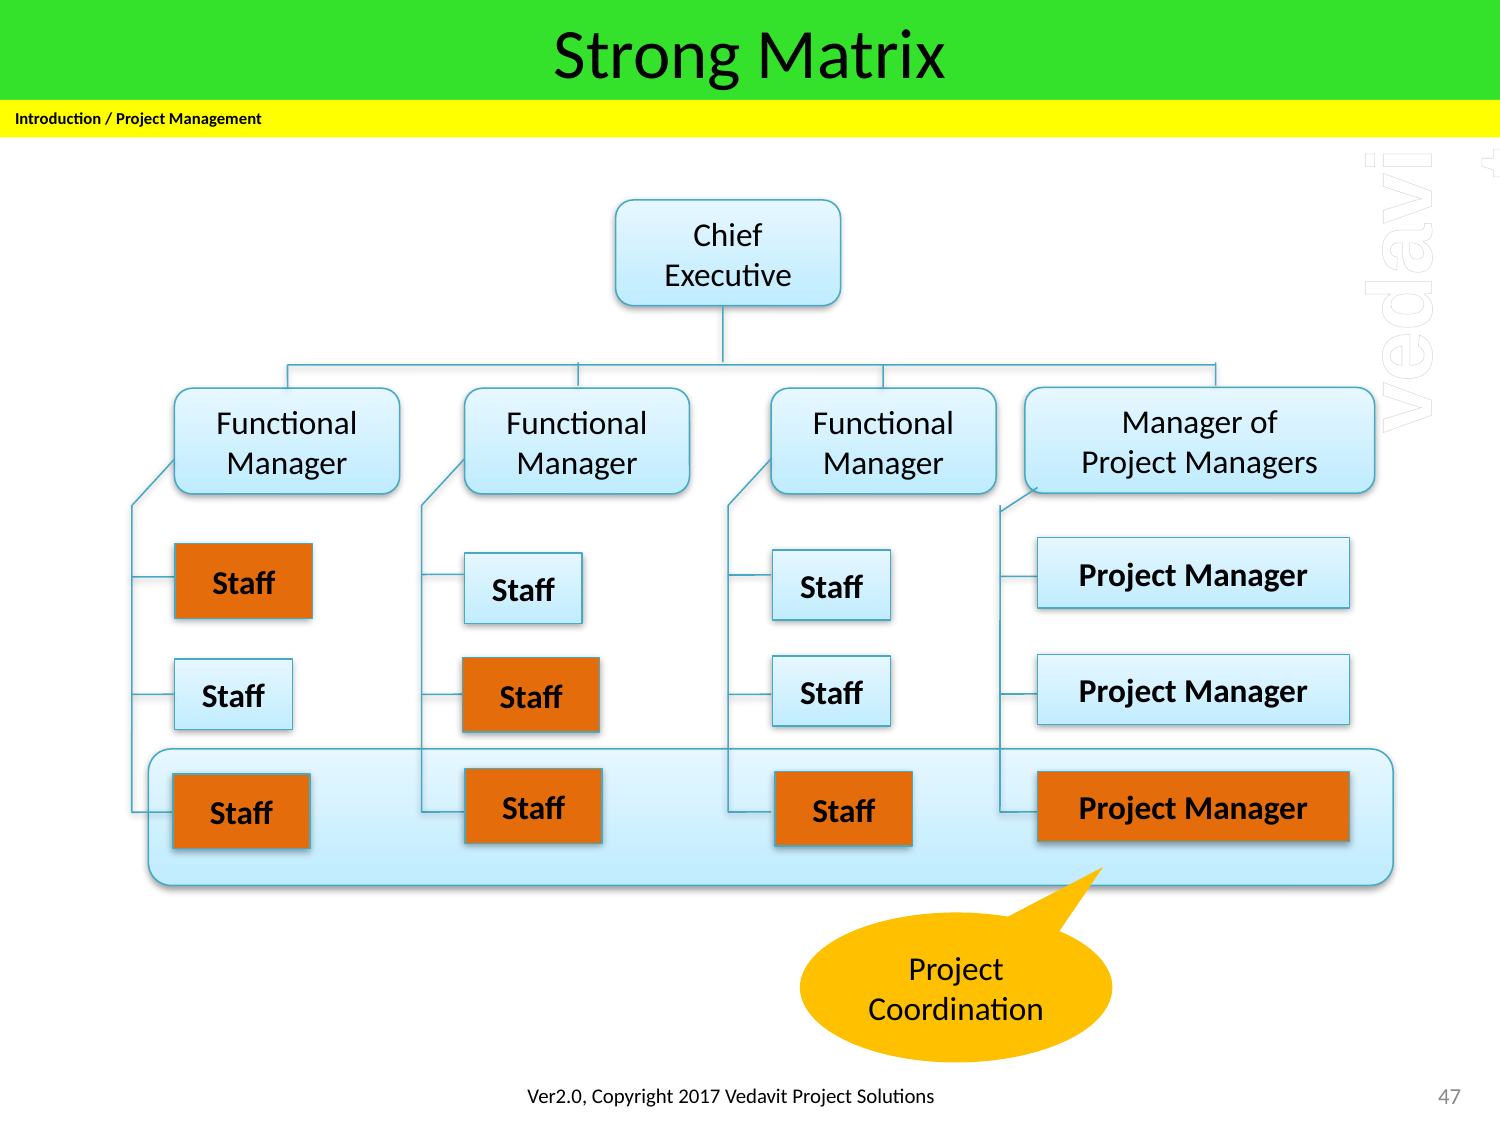

# Strong Matrix
Introduction / Project Management

Chief
Executive

Manager of
Project Managers
Functional
Manager
Functional
Manager

Functional
Manager

Project Manager
Staff
Staff
Project Manager
Staff
Staff

Project Manager
Staff
Staff
Staff
Staff
Staff
Project Coordination
47